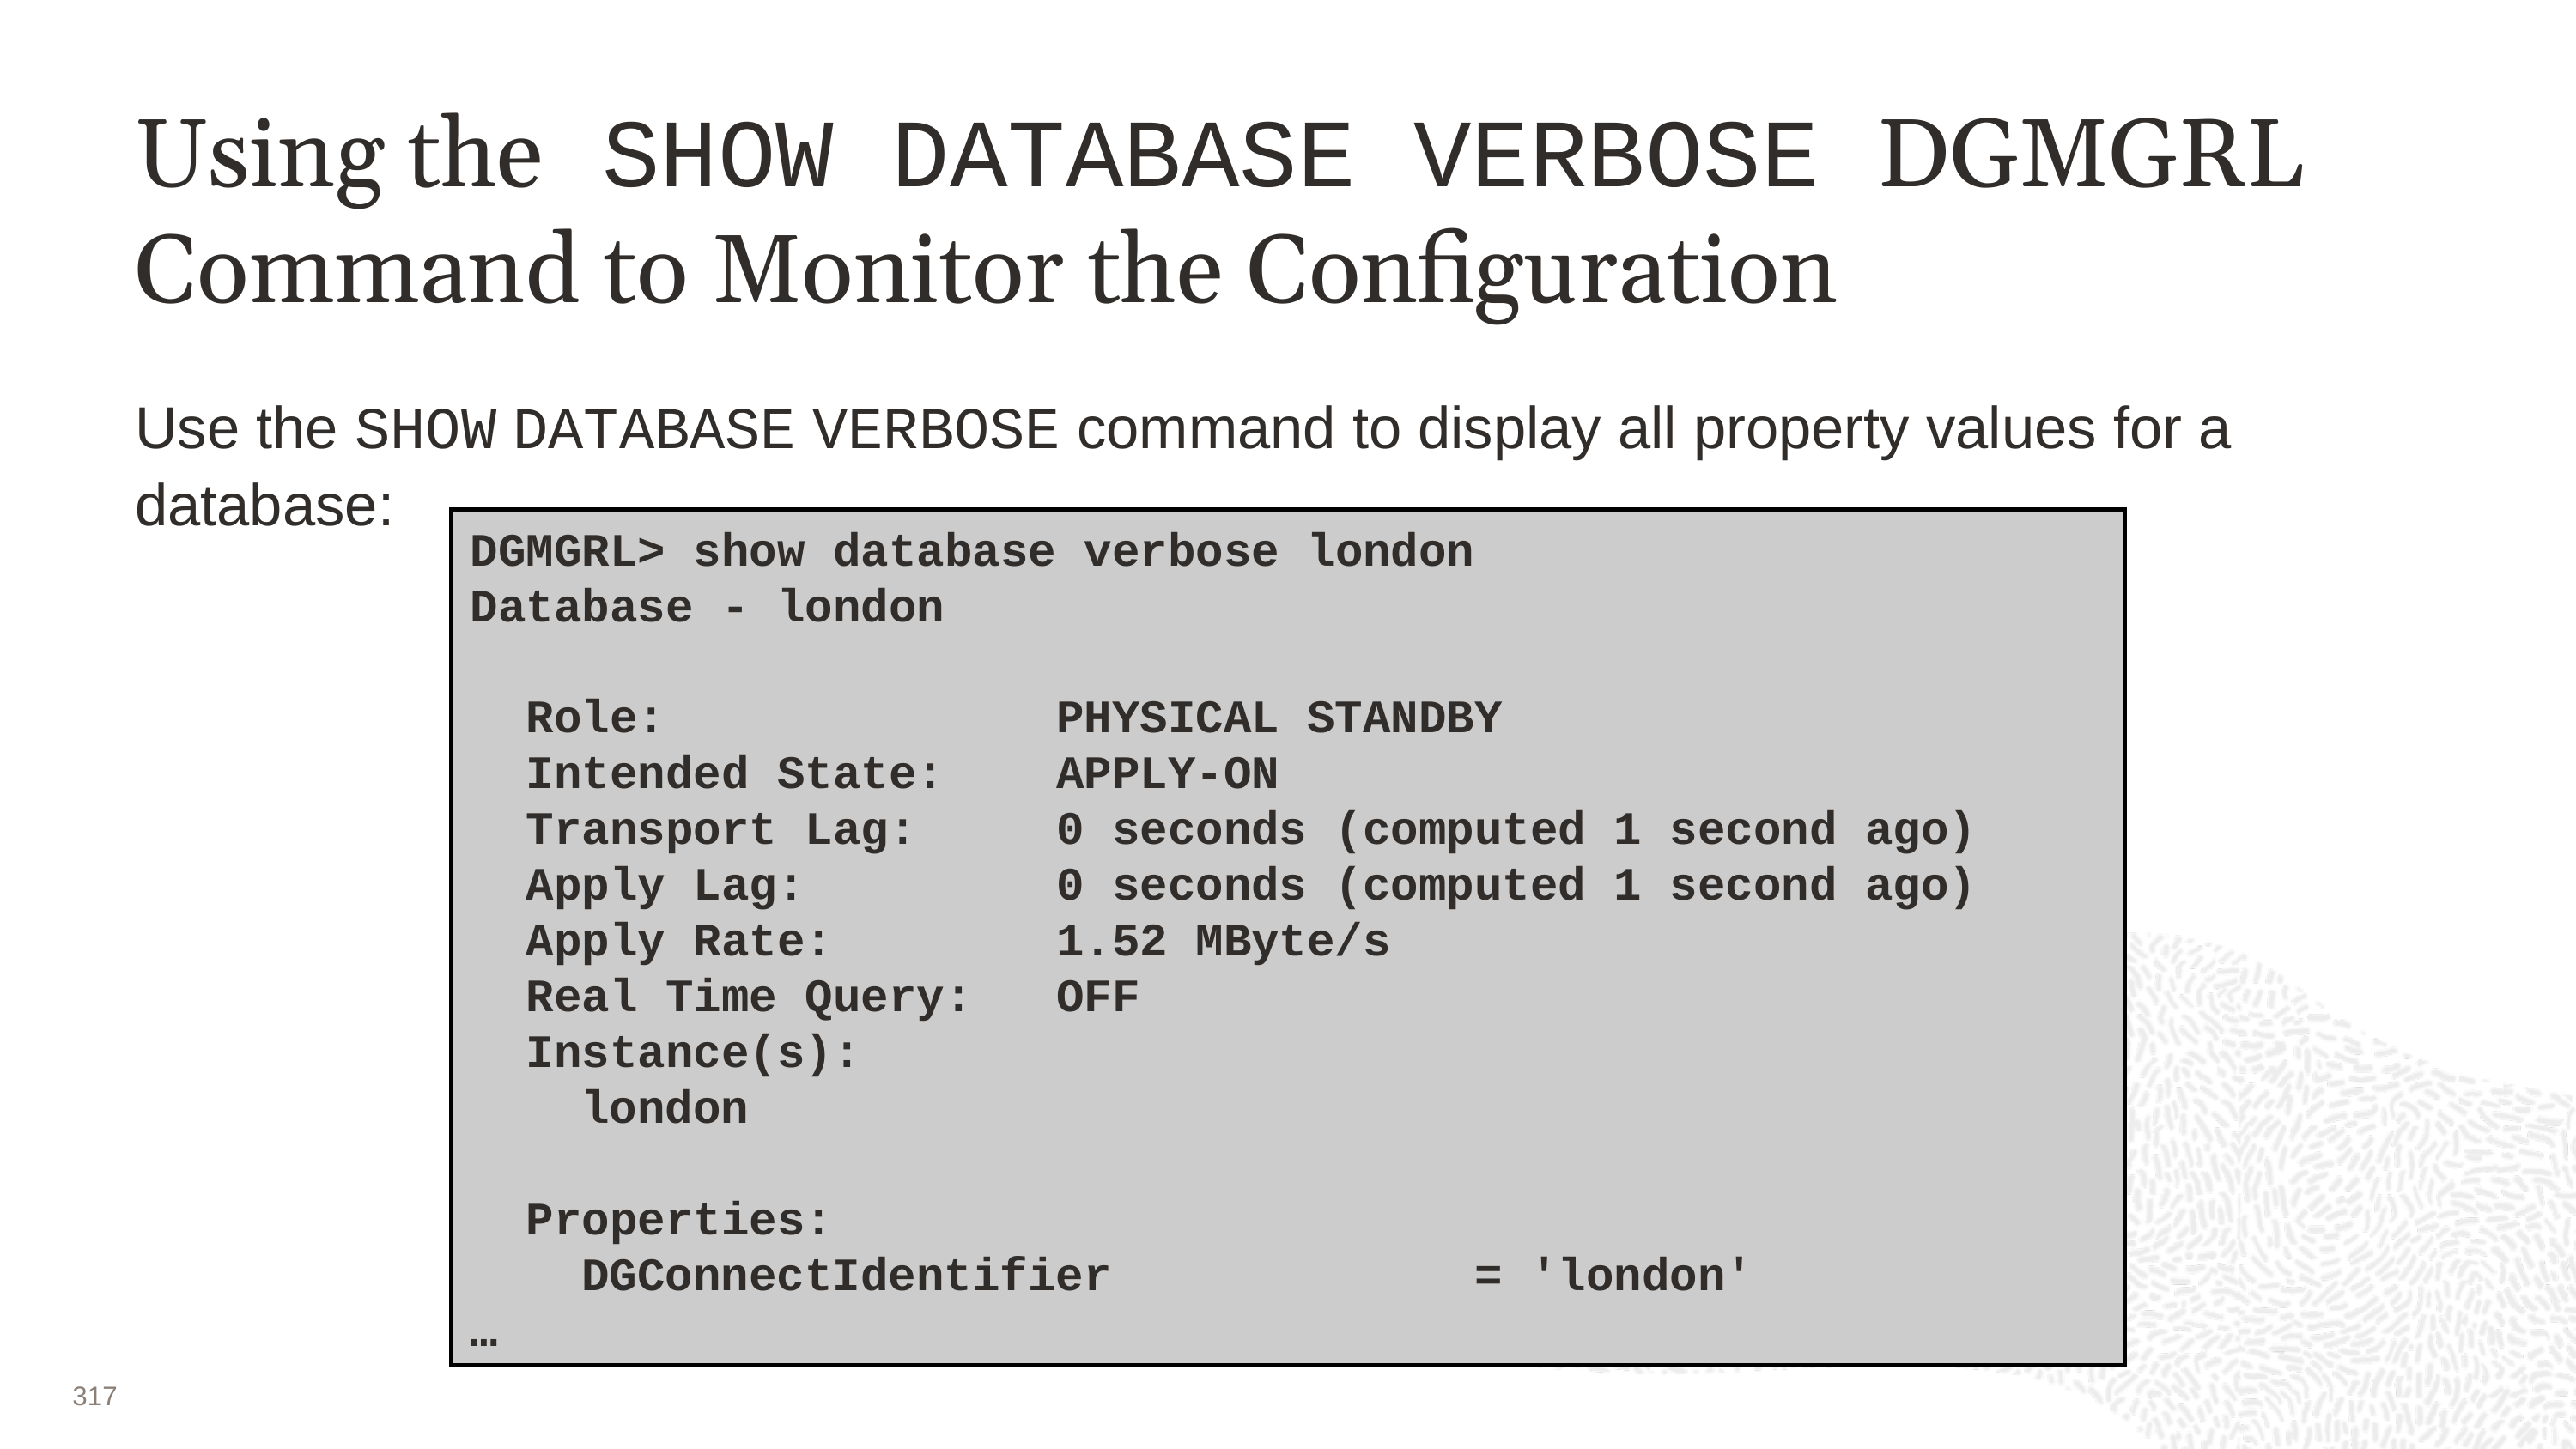

# Using the SHOW DATABASE VERBOSE DGMGRL Command to Monitor the Configuration
Use the SHOW DATABASE VERBOSE command to display all property values for a database:
DGMGRL> show database verbose london
Database - london

  Role:              PHYSICAL STANDBY
  Intended State:    APPLY-ON
  Transport Lag:     0 seconds (computed 1 second ago)
  Apply Lag:         0 seconds (computed 1 second ago)
  Apply Rate:        1.52 MByte/s
  Real Time Query:   OFF
  Instance(s):
    london

  Properties:
    DGConnectIdentifier             = 'london'
…